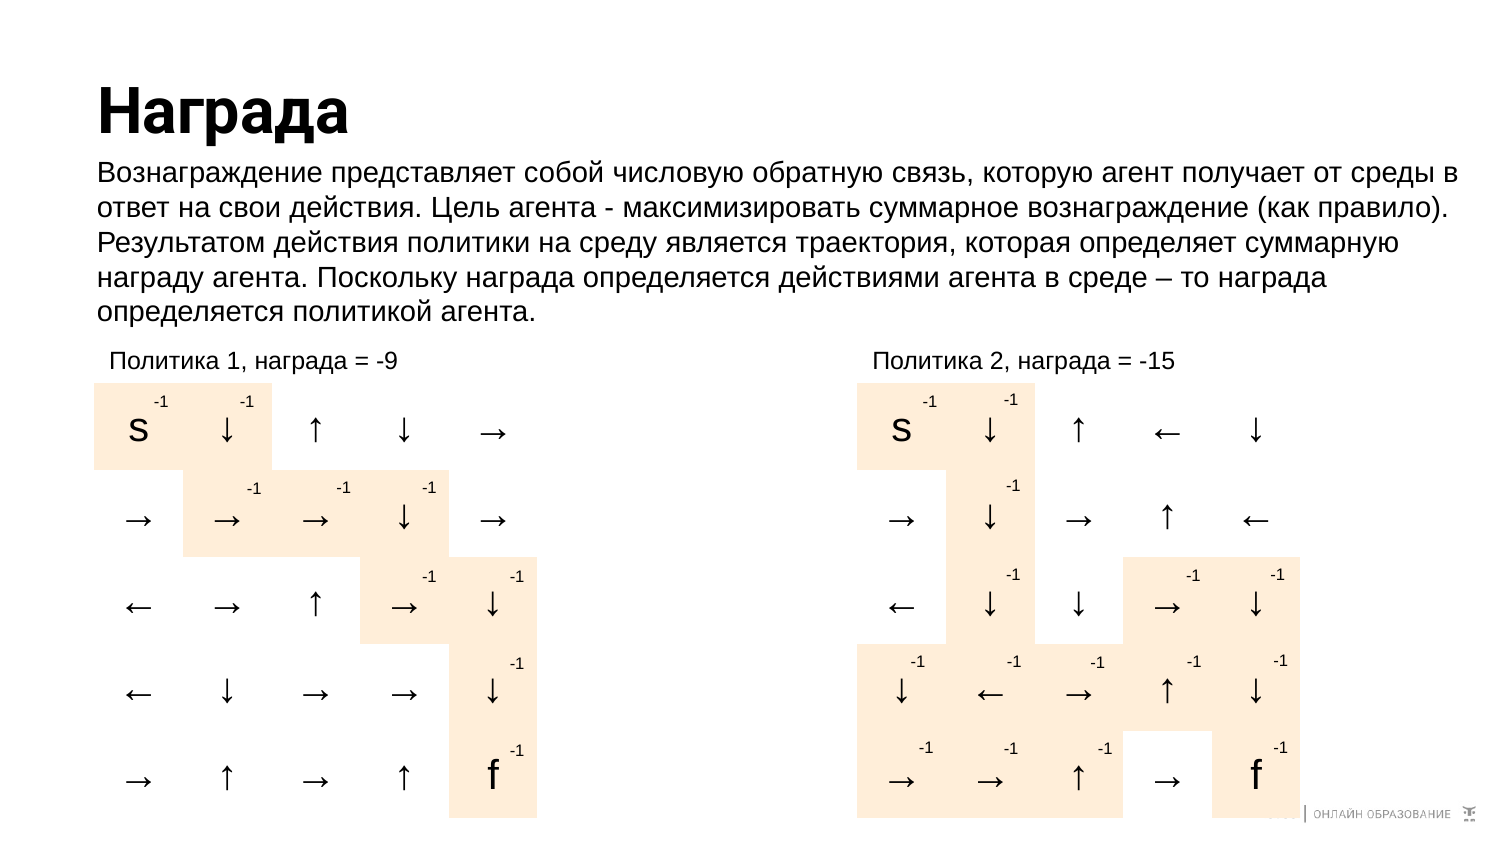

# Награда
Вознаграждение представляет собой числовую обратную связь, которую агент получает от среды в ответ на свои действия. Цель агента - максимизировать суммарное вознаграждение (как правило).
Результатом действия политики на среду является траектория, которая определяет суммарную награду агента. Поскольку награда определяется действиями агента в среде – то награда определяется политикой агента.
Политика 1, награда = -9
Политика 2, награда = -15
-1
| s | ↓ | ↑ | ↓ | → |
| --- | --- | --- | --- | --- |
| → | → | → | ↓ | → |
| ← | → | ↑ | → | ↓ |
| ← | ↓ | → | → | ↓ |
| → | ↑ | → | ↑ | f |
| s | ↓ | ↑ | ← | ↓ |
| --- | --- | --- | --- | --- |
| → | ↓ | → | ↑ | ← |
| ← | ↓ | ↓ | → | ↓ |
| ↓ | ← | → | ↑ | ↓ |
| → | → | ↑ | → | f |
-1
-1
-1
-1
-1
-1
-1
-1
-1
-1
-1
-1
-1
-1
-1
-1
-1
-1
-1
-1
-1
-1
-1